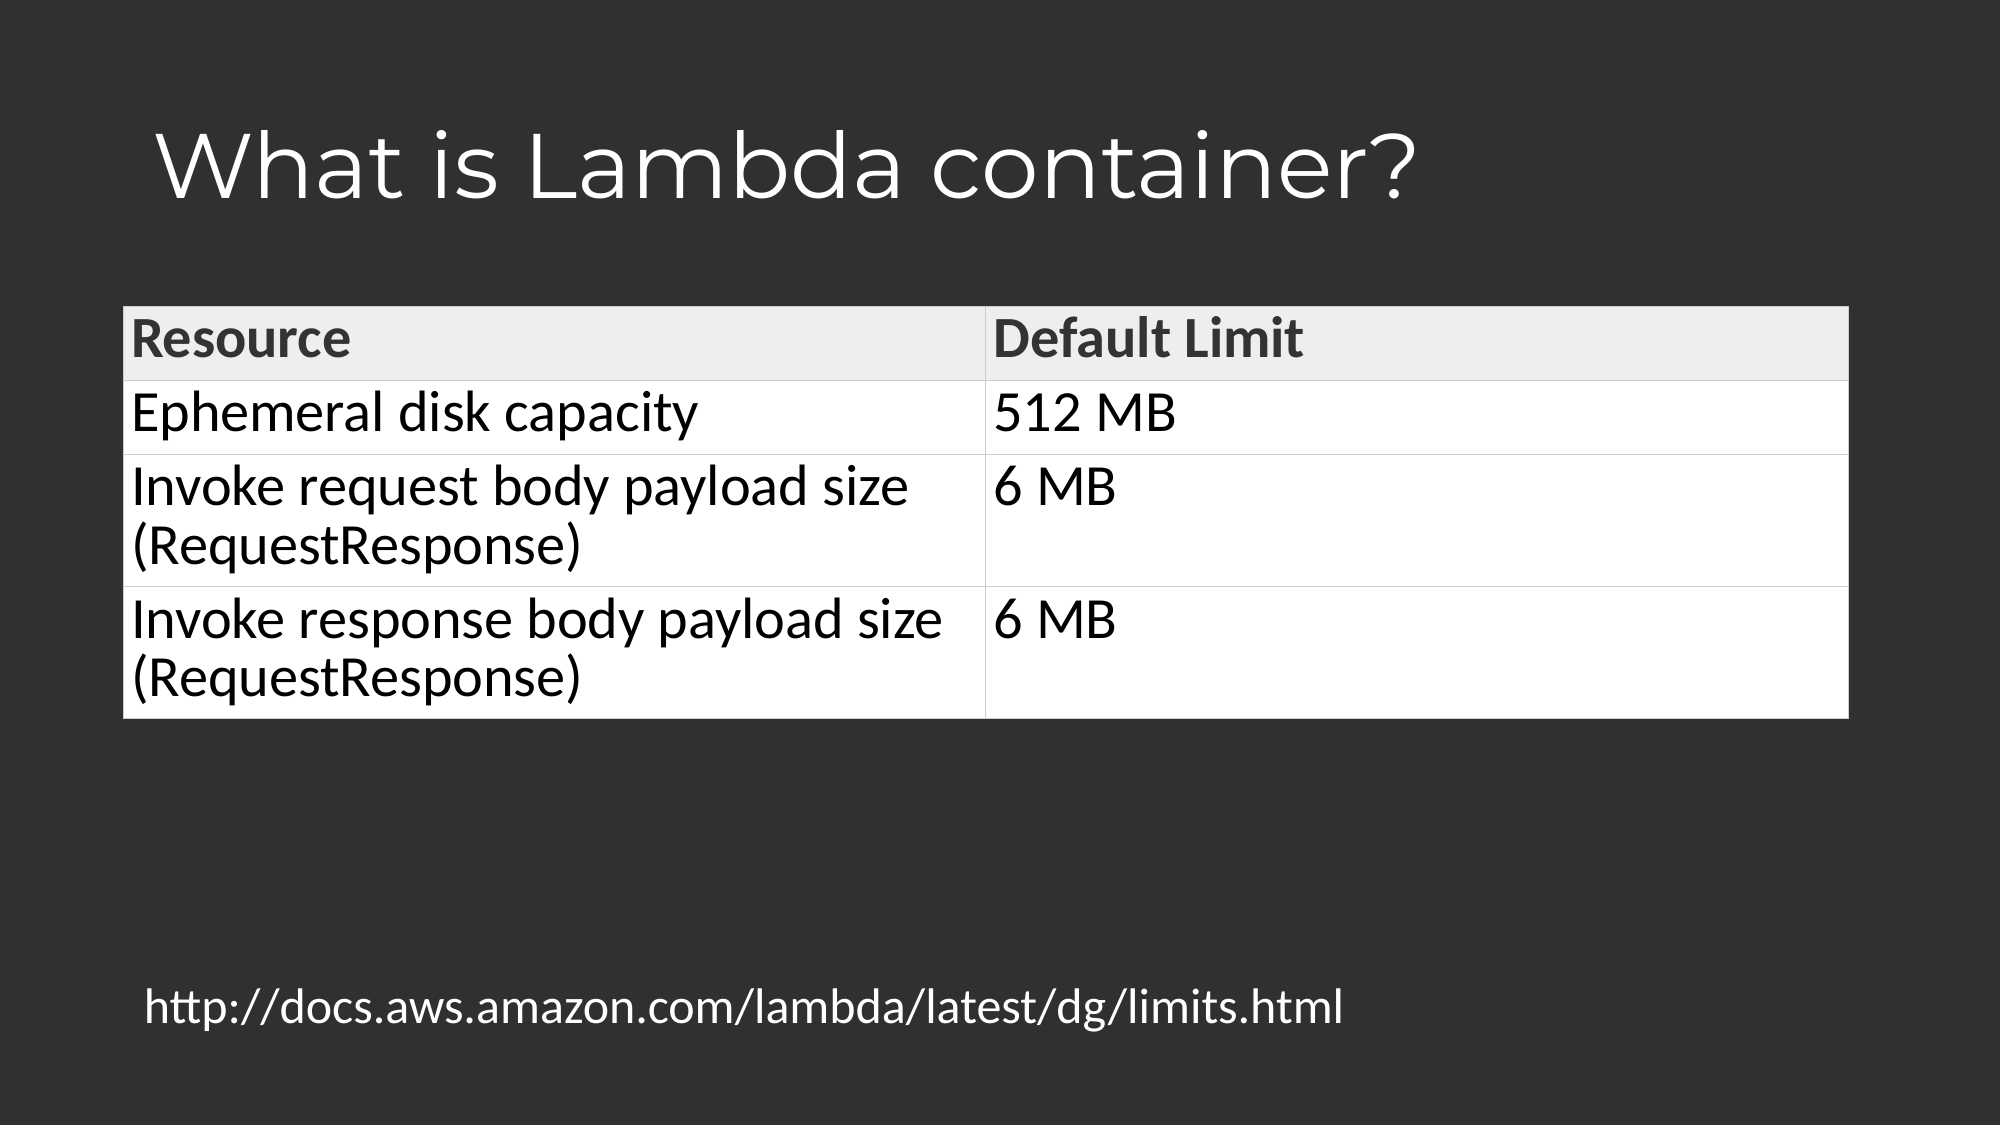

# What is Lambda container?
| Resource | Default Limit |
| --- | --- |
| Ephemeral disk capacity | 512 MB |
| Invoke request body payload size (RequestResponse) | 6 MB |
| Invoke response body payload size (RequestResponse) | 6 MB |
http://docs.aws.amazon.com/lambda/latest/dg/limits.html